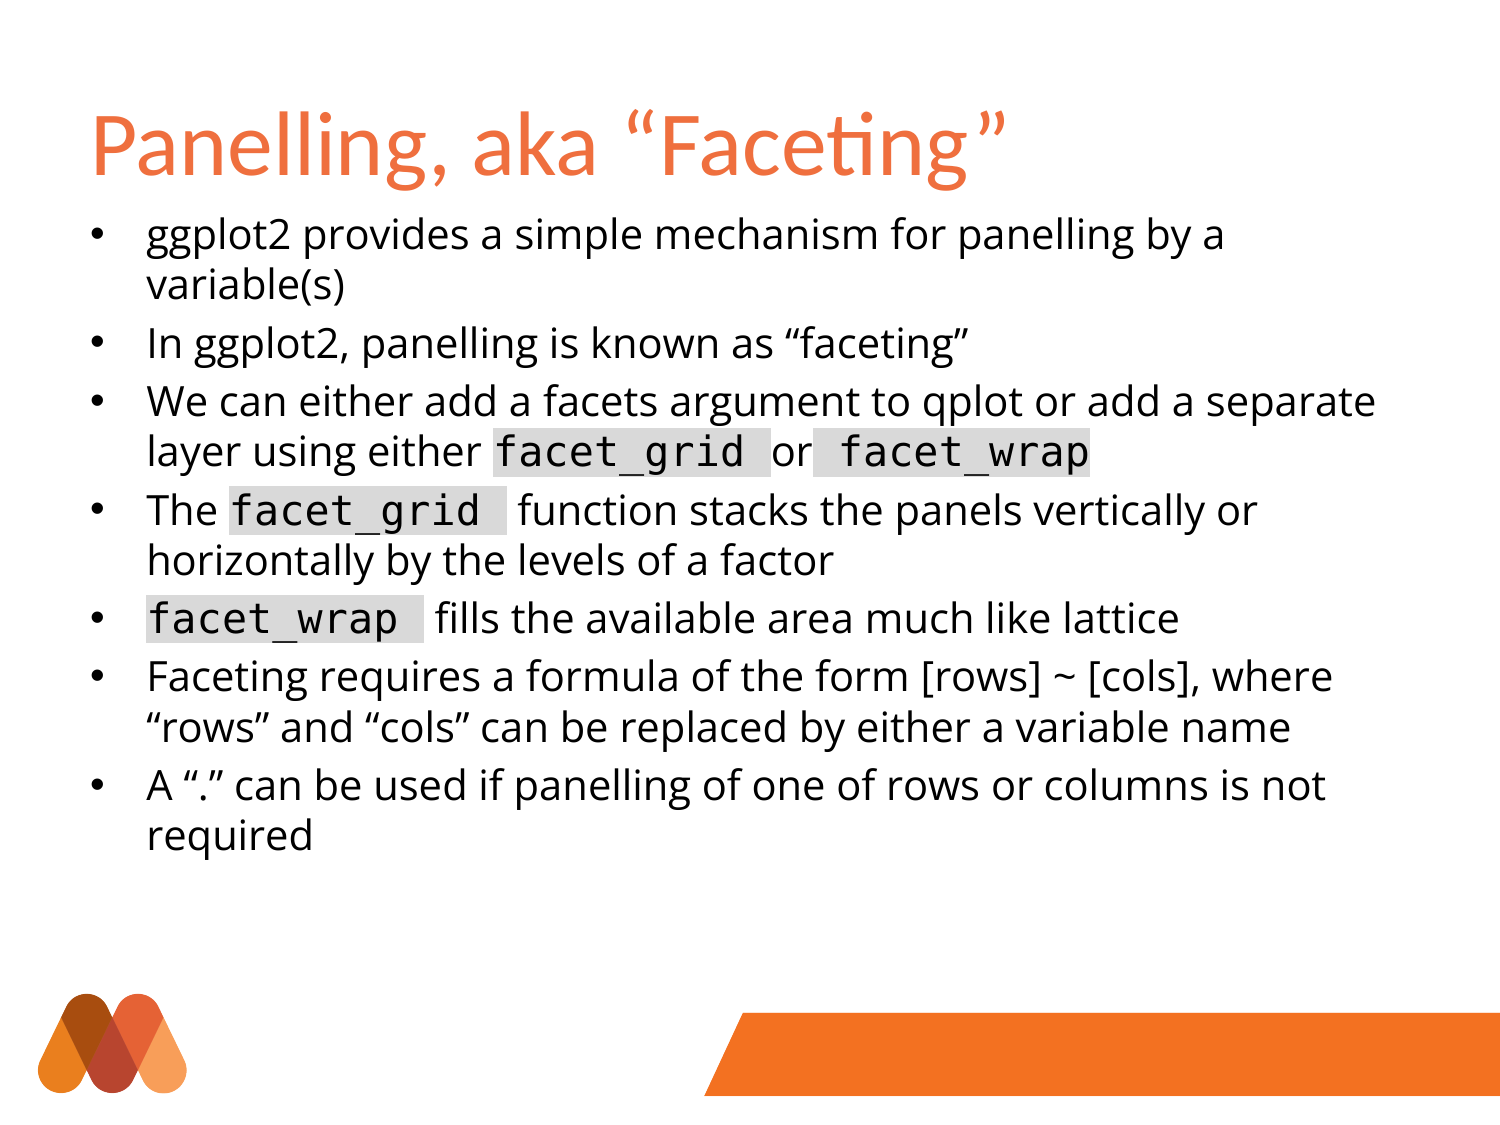

# Panelling, aka “Faceting”
ggplot2 provides a simple mechanism for panelling by a variable(s)
In ggplot2, panelling is known as “faceting”
We can either add a facets argument to qplot or add a separate layer using either facet_grid or facet_wrap
The facet_grid  function stacks the panels vertically or horizontally by the levels of a factor
facet_wrap  fills the available area much like lattice
Faceting requires a formula of the form [rows] ~ [cols], where “rows” and “cols” can be replaced by either a variable name
A “.” can be used if panelling of one of rows or columns is not required